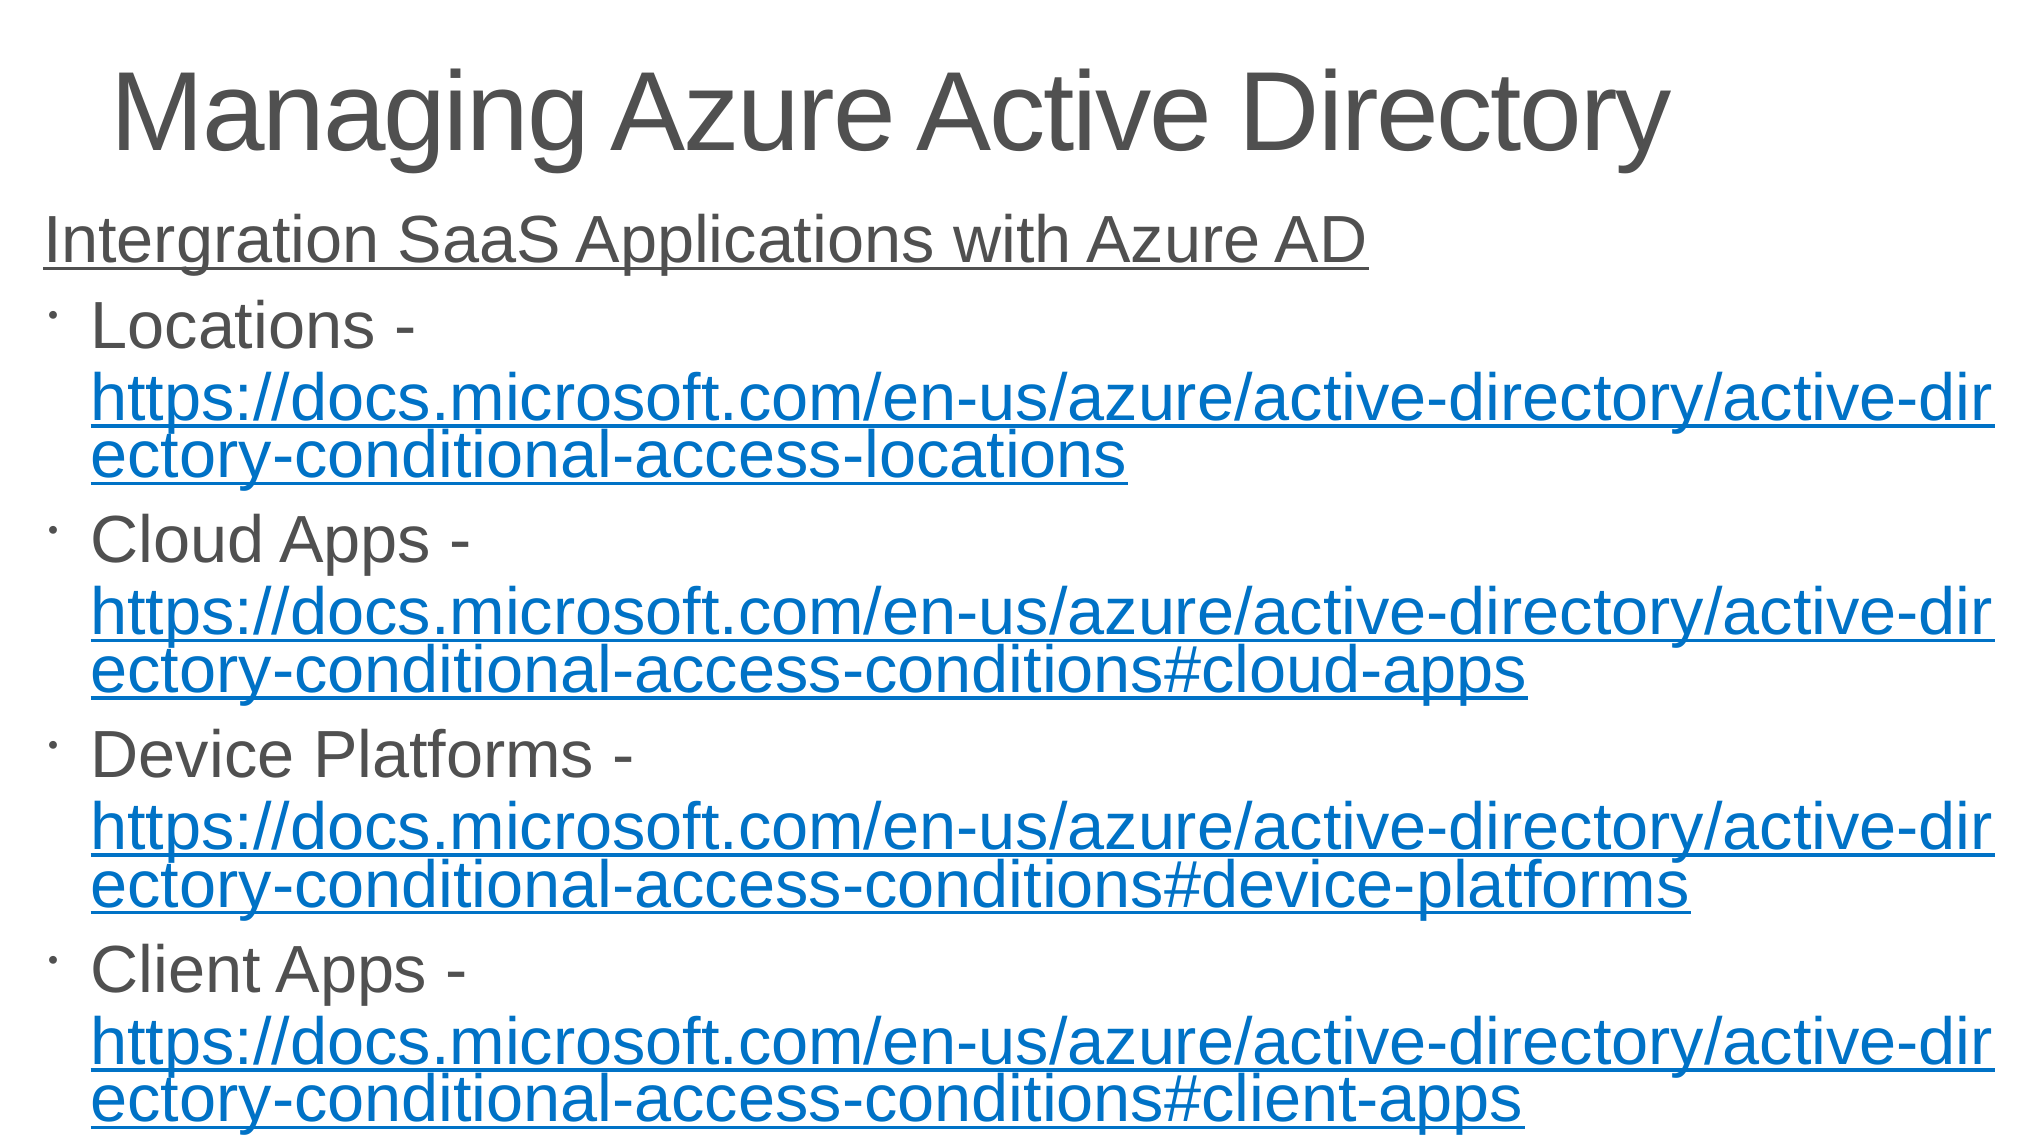

# Managing Azure Active Directory
Intergration SaaS Applications with Azure AD
Locations - https://docs.microsoft.com/en-us/azure/active-directory/active-directory-conditional-access-locations
Cloud Apps - https://docs.microsoft.com/en-us/azure/active-directory/active-directory-conditional-access-conditions#cloud-apps
Device Platforms - https://docs.microsoft.com/en-us/azure/active-directory/active-directory-conditional-access-conditions#device-platforms
Client Apps - https://docs.microsoft.com/en-us/azure/active-directory/active-directory-conditional-access-conditions#client-apps
Quickstart